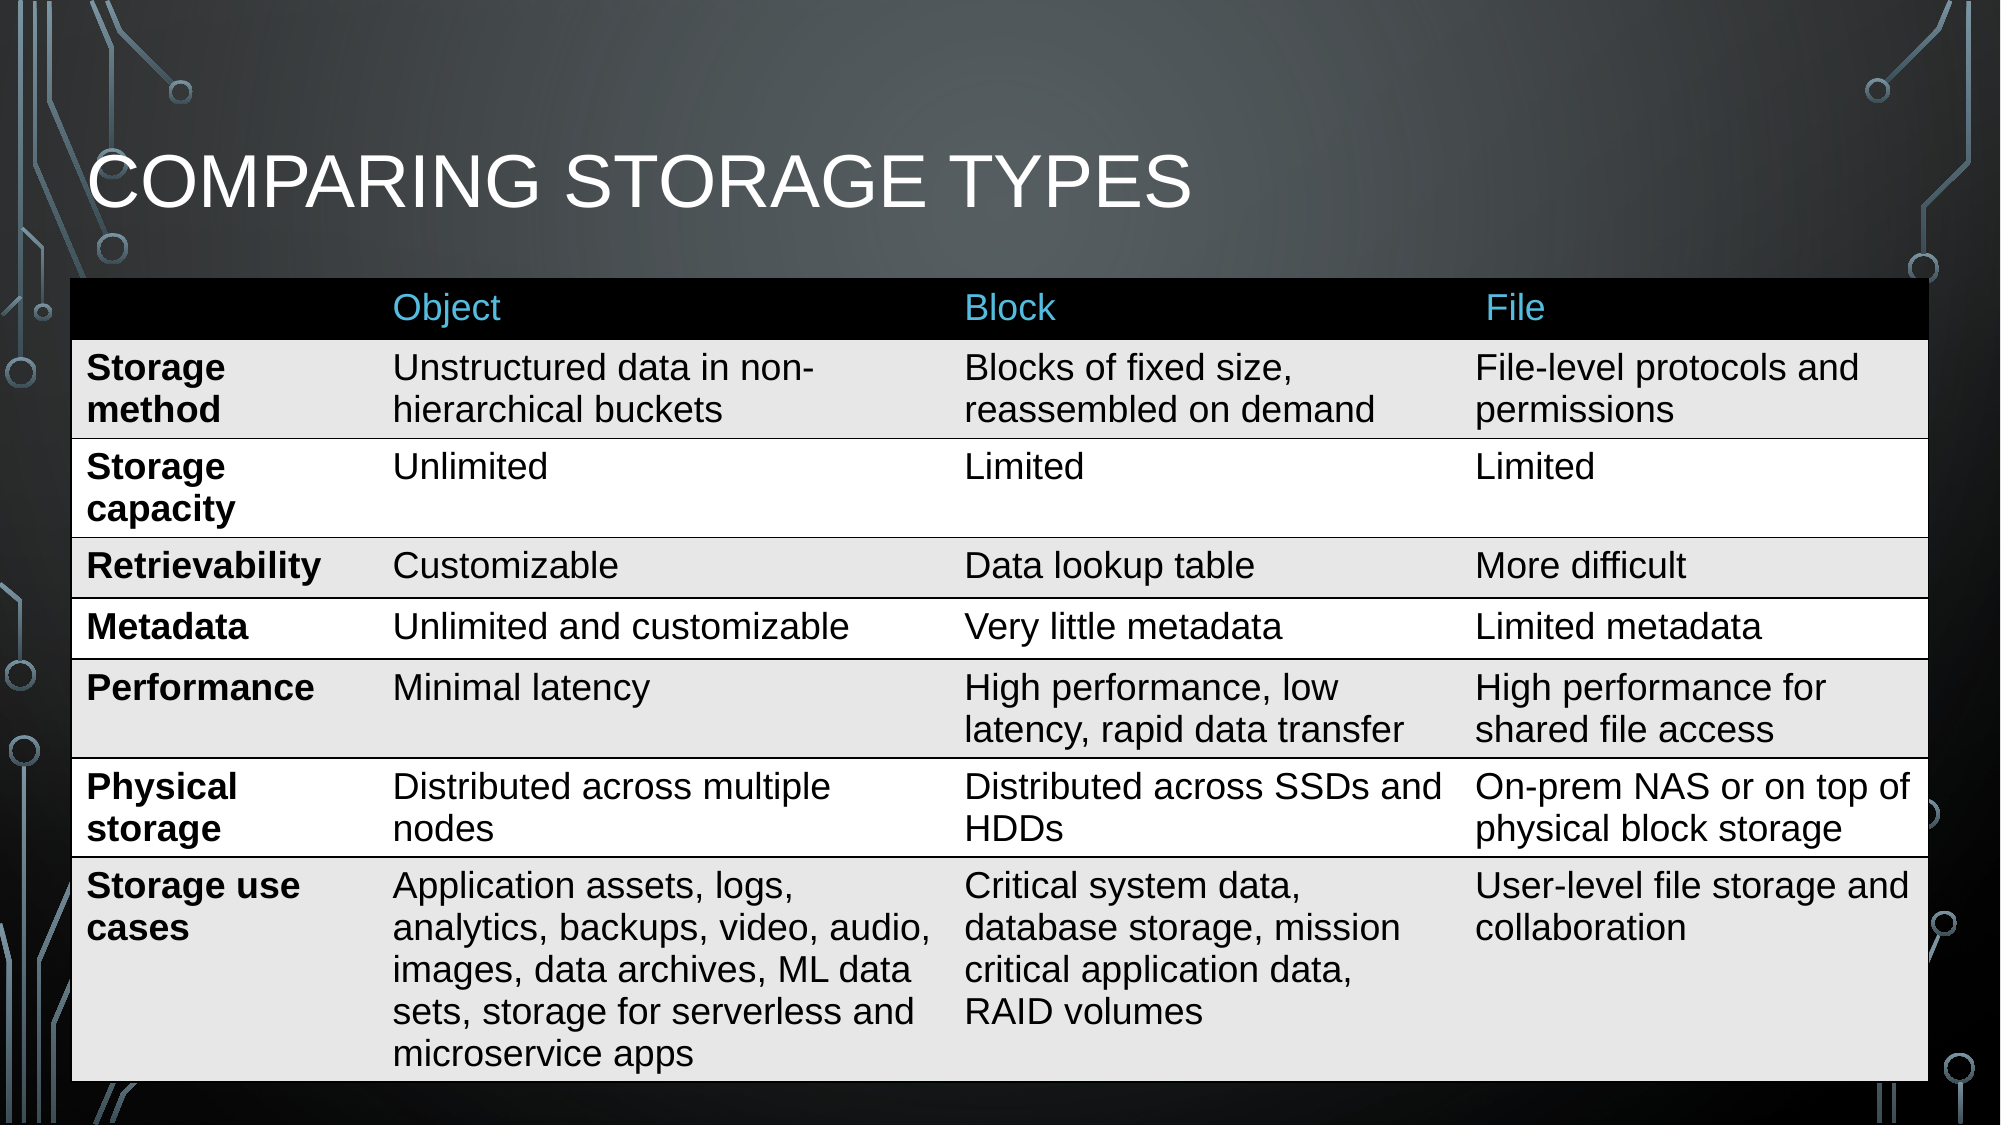

# Comparing Storage Types
|  | Object | Block | File |
| --- | --- | --- | --- |
| Storage method | Unstructured data in non-hierarchical buckets | Blocks of fixed size, reassembled on demand | File-level protocols and permissions |
| Storage capacity | Unlimited | Limited | Limited |
| Retrievability | Customizable | Data lookup table | More difficult |
| Metadata | Unlimited and customizable | Very little metadata | Limited metadata |
| Performance | Minimal latency | High performance, low latency, rapid data transfer | High performance for shared file access |
| Physical storage | Distributed across multiple nodes | Distributed across SSDs and HDDs | On-prem NAS or on top of physical block storage |
| Storage use cases | Application assets, logs, analytics, backups, video, audio, images, data archives, ML data sets, storage for serverless and microservice apps | Critical system data, database storage, mission critical application data, RAID volumes | User-level file storage and collaboration |